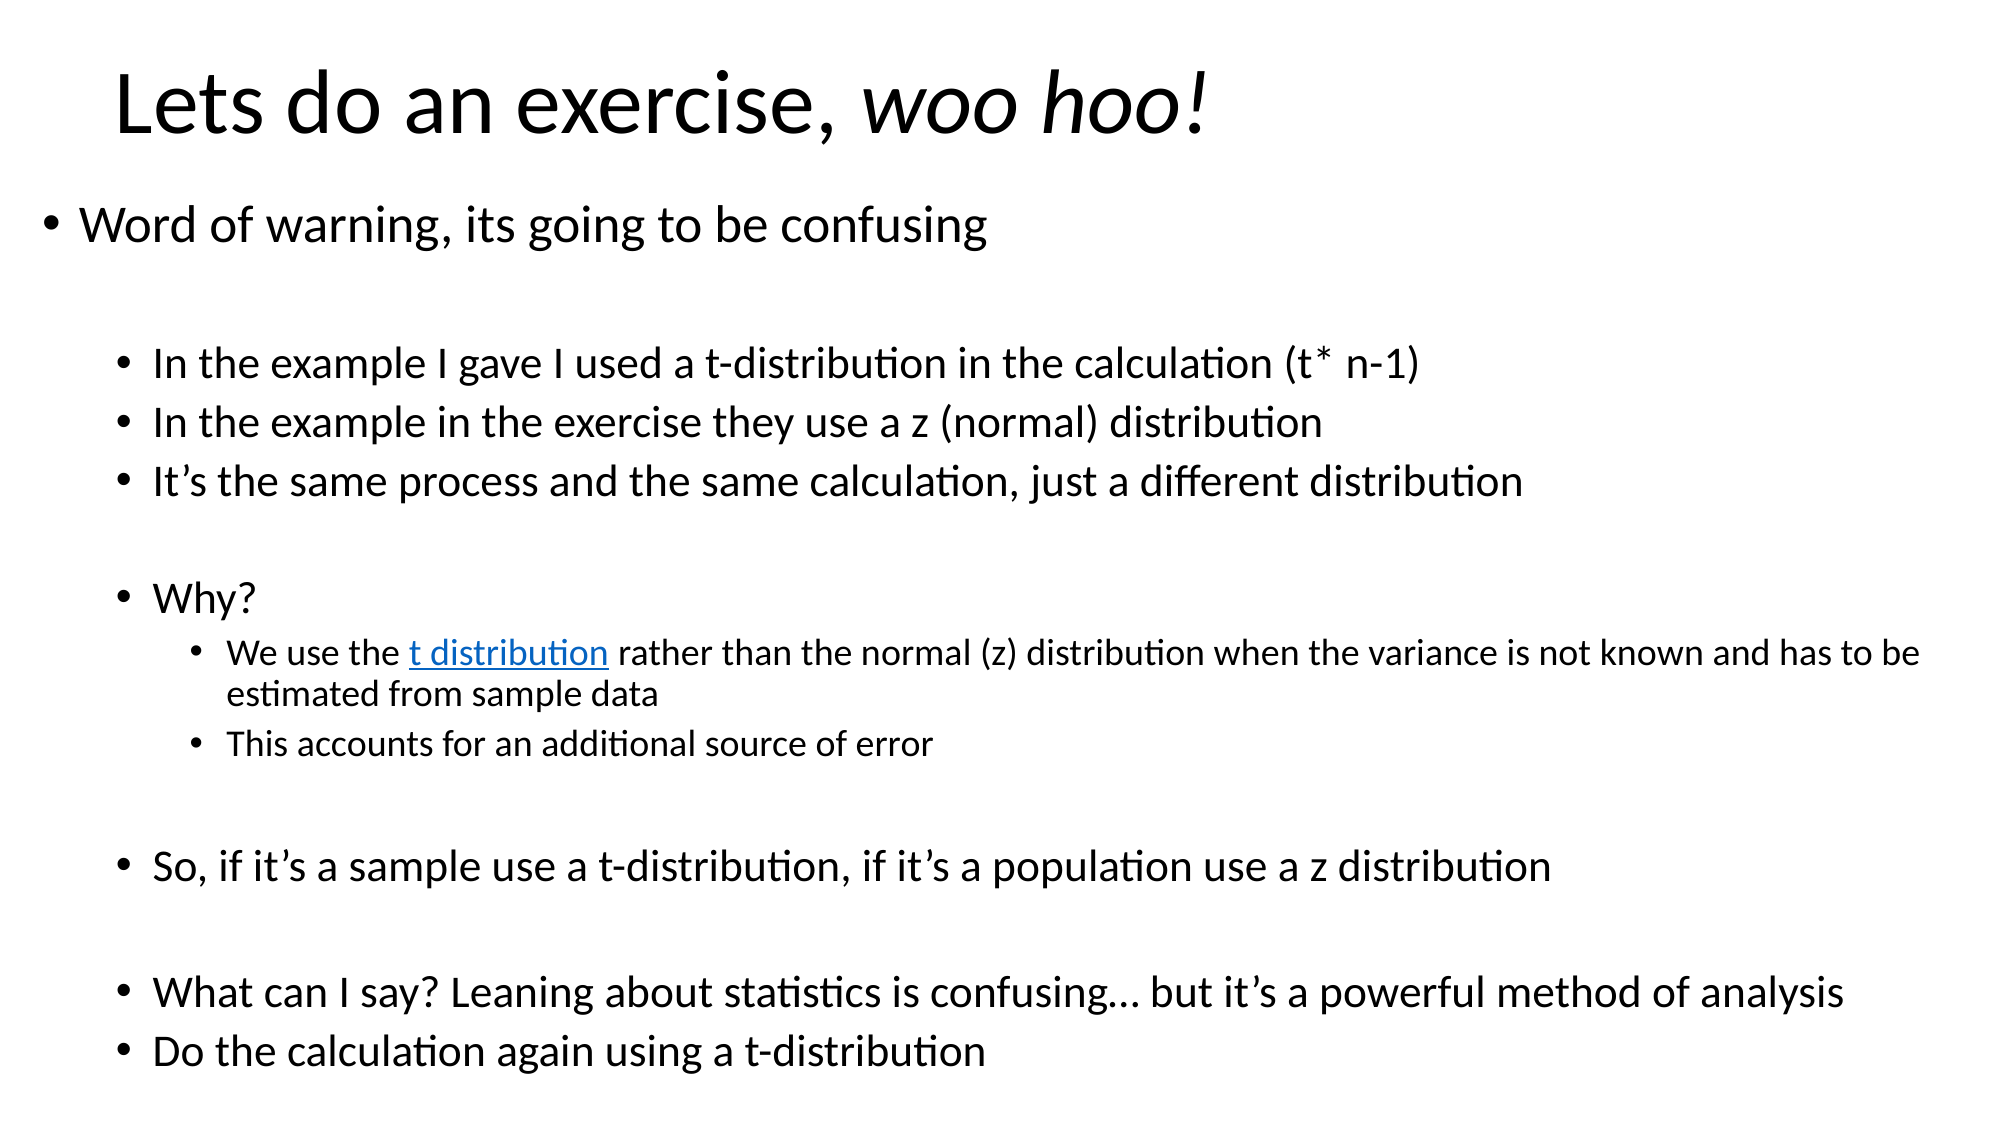

# Lets do an exercise, woo hoo!
Word of warning, its going to be confusing

In the example I gave I used a t-distribution in the calculation (t* n-1)
In the example in the exercise they use a z (normal) distribution
It’s the same process and the same calculation, just a different distribution

Why?
We use the t distribution rather than the normal (z) distribution when the variance is not known and has to be estimated from sample data
This accounts for an additional source of error

So, if it’s a sample use a t-distribution, if it’s a population use a z distribution

What can I say? Leaning about statistics is confusing… but it’s a powerful method of analysis
Do the calculation again using a t-distribution